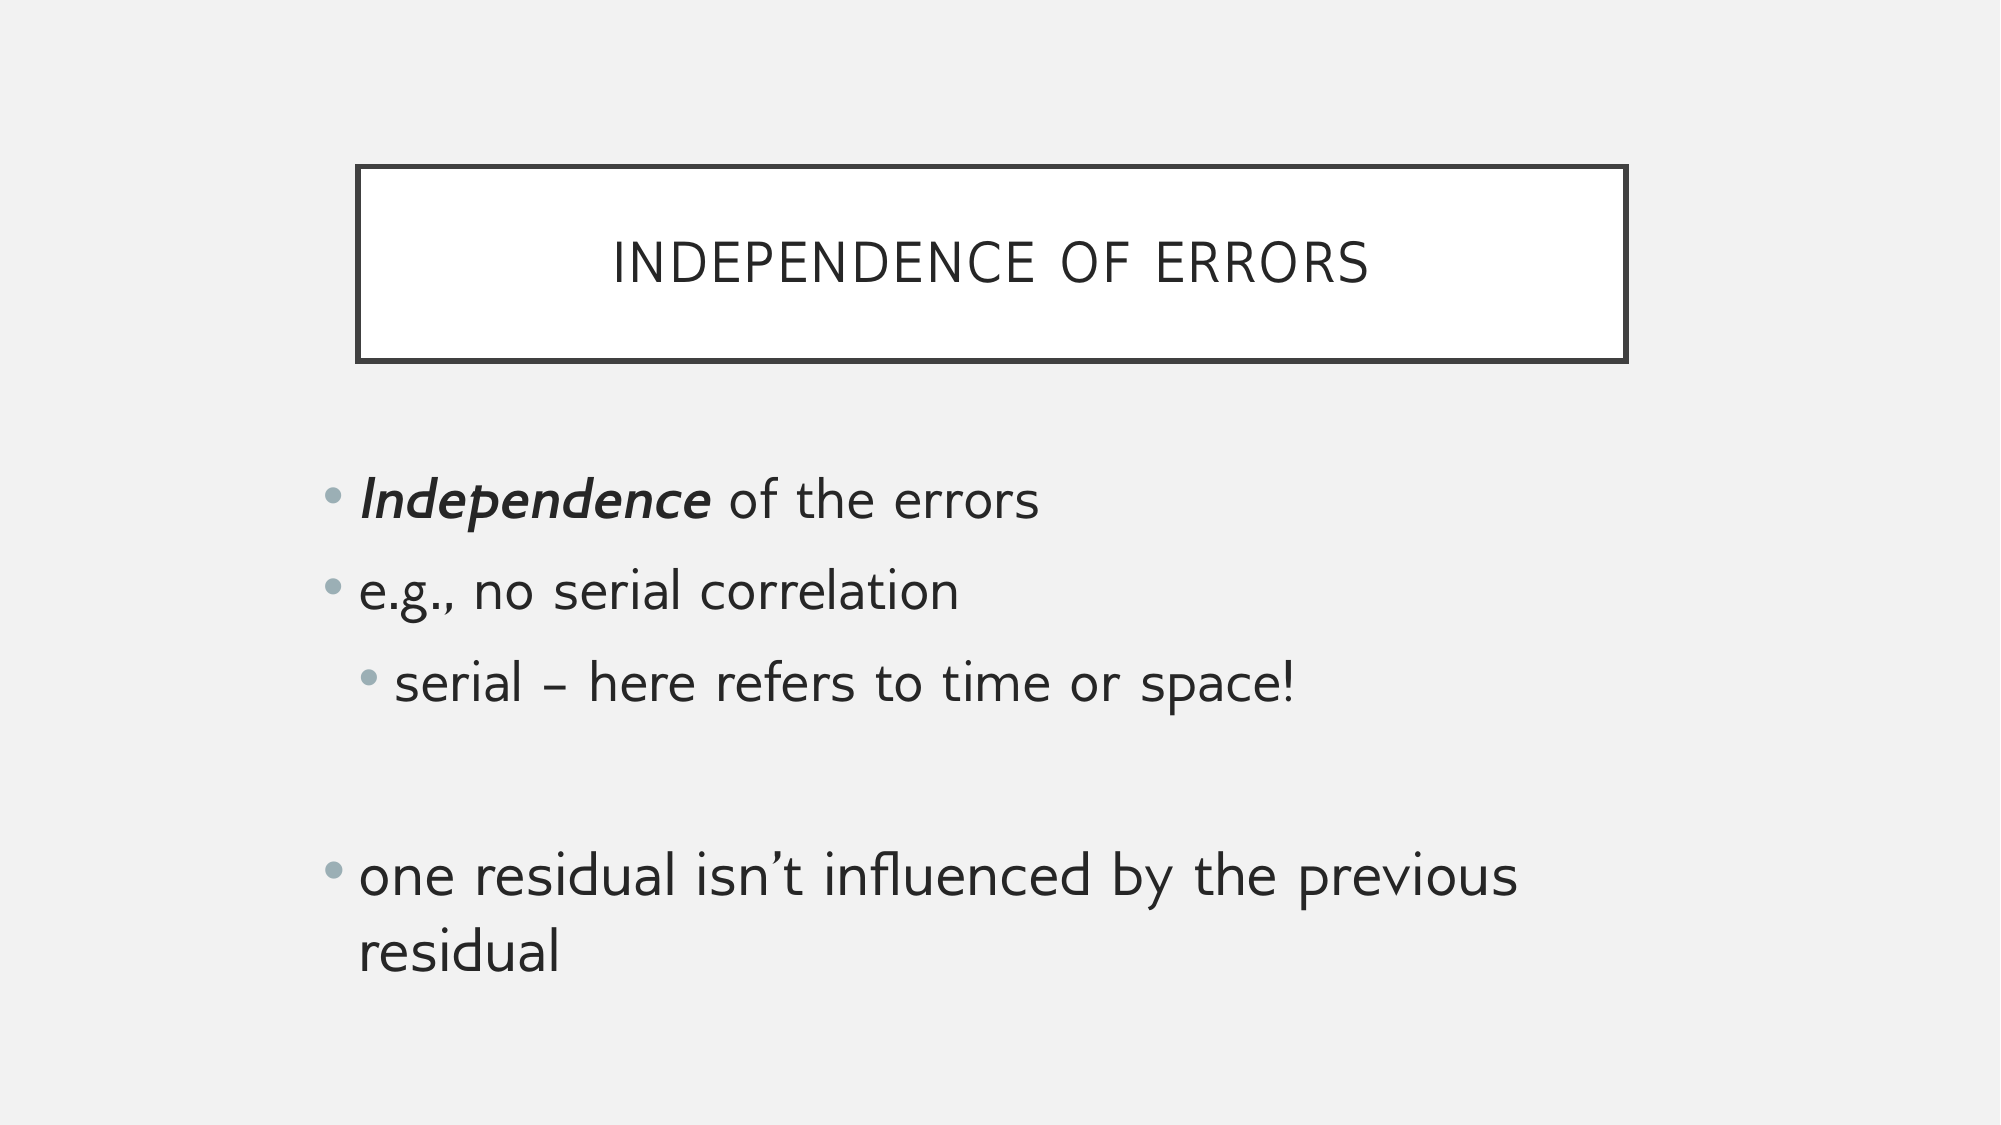

# Independence of Errors

Independence of the errors
e.g., no serial correlation
serial – here refers to time or space!

one residual isn’t influenced by the previous residual